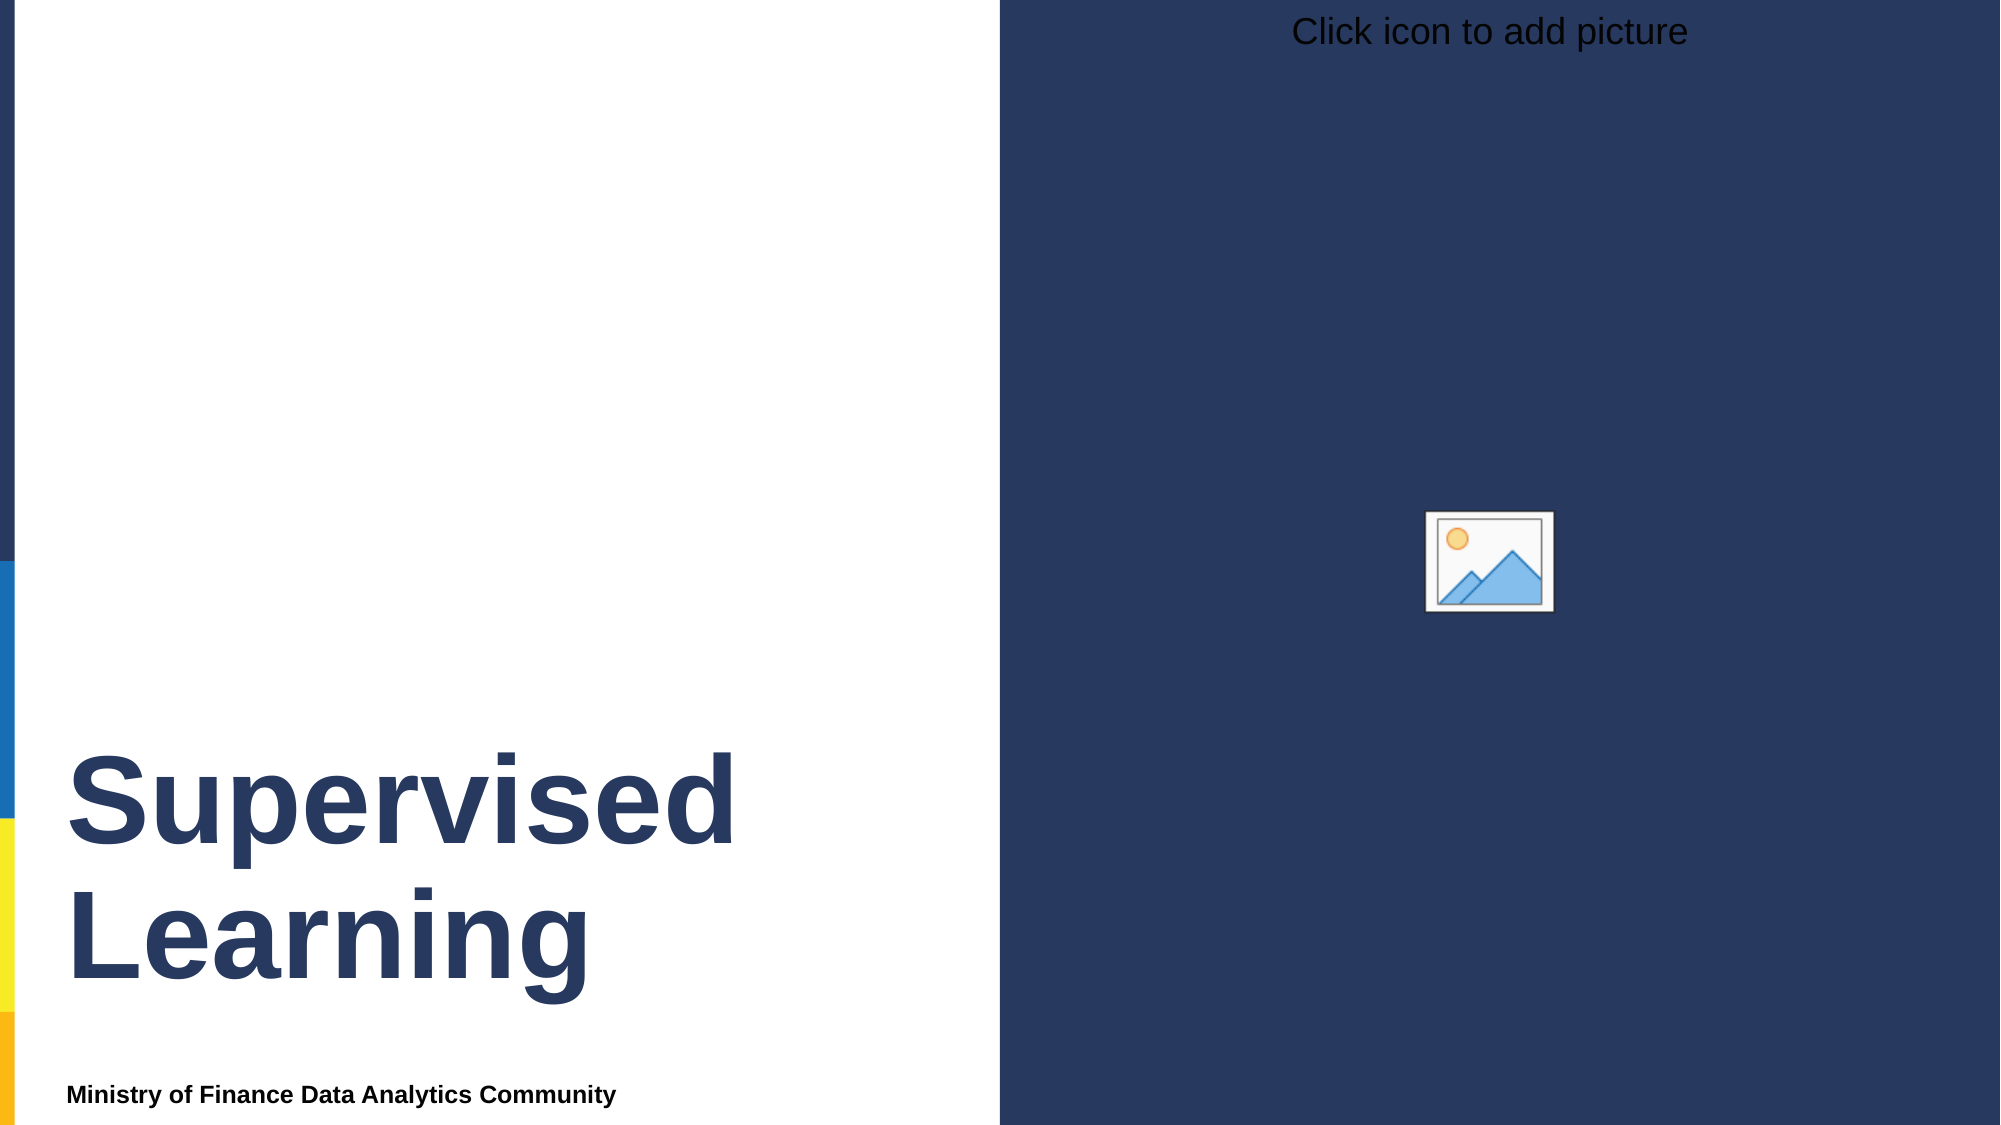

# Supervised Learning
Ministry of Finance Data Analytics Community